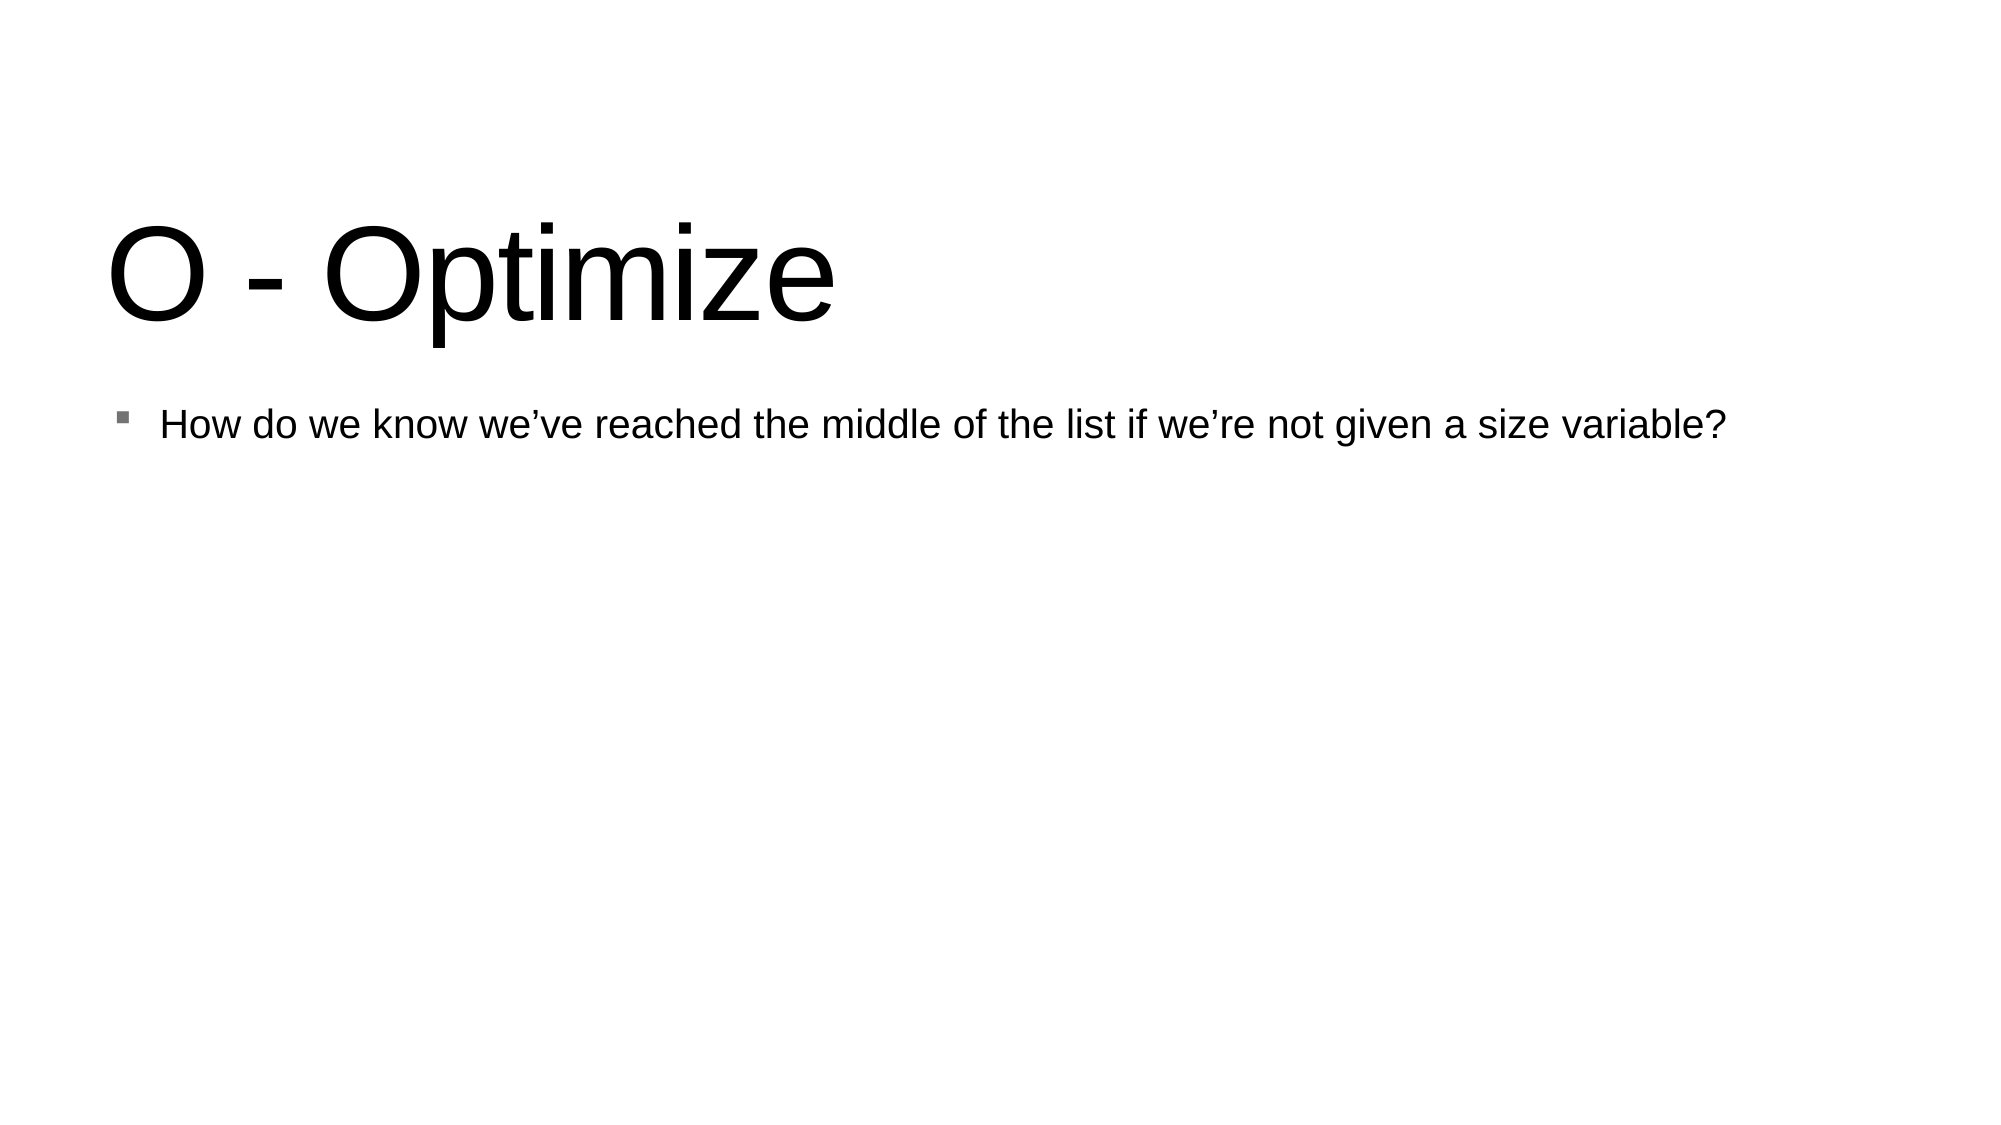

# O - Optimize
How do we know we’ve reached the middle of the list if we’re not given a size variable?